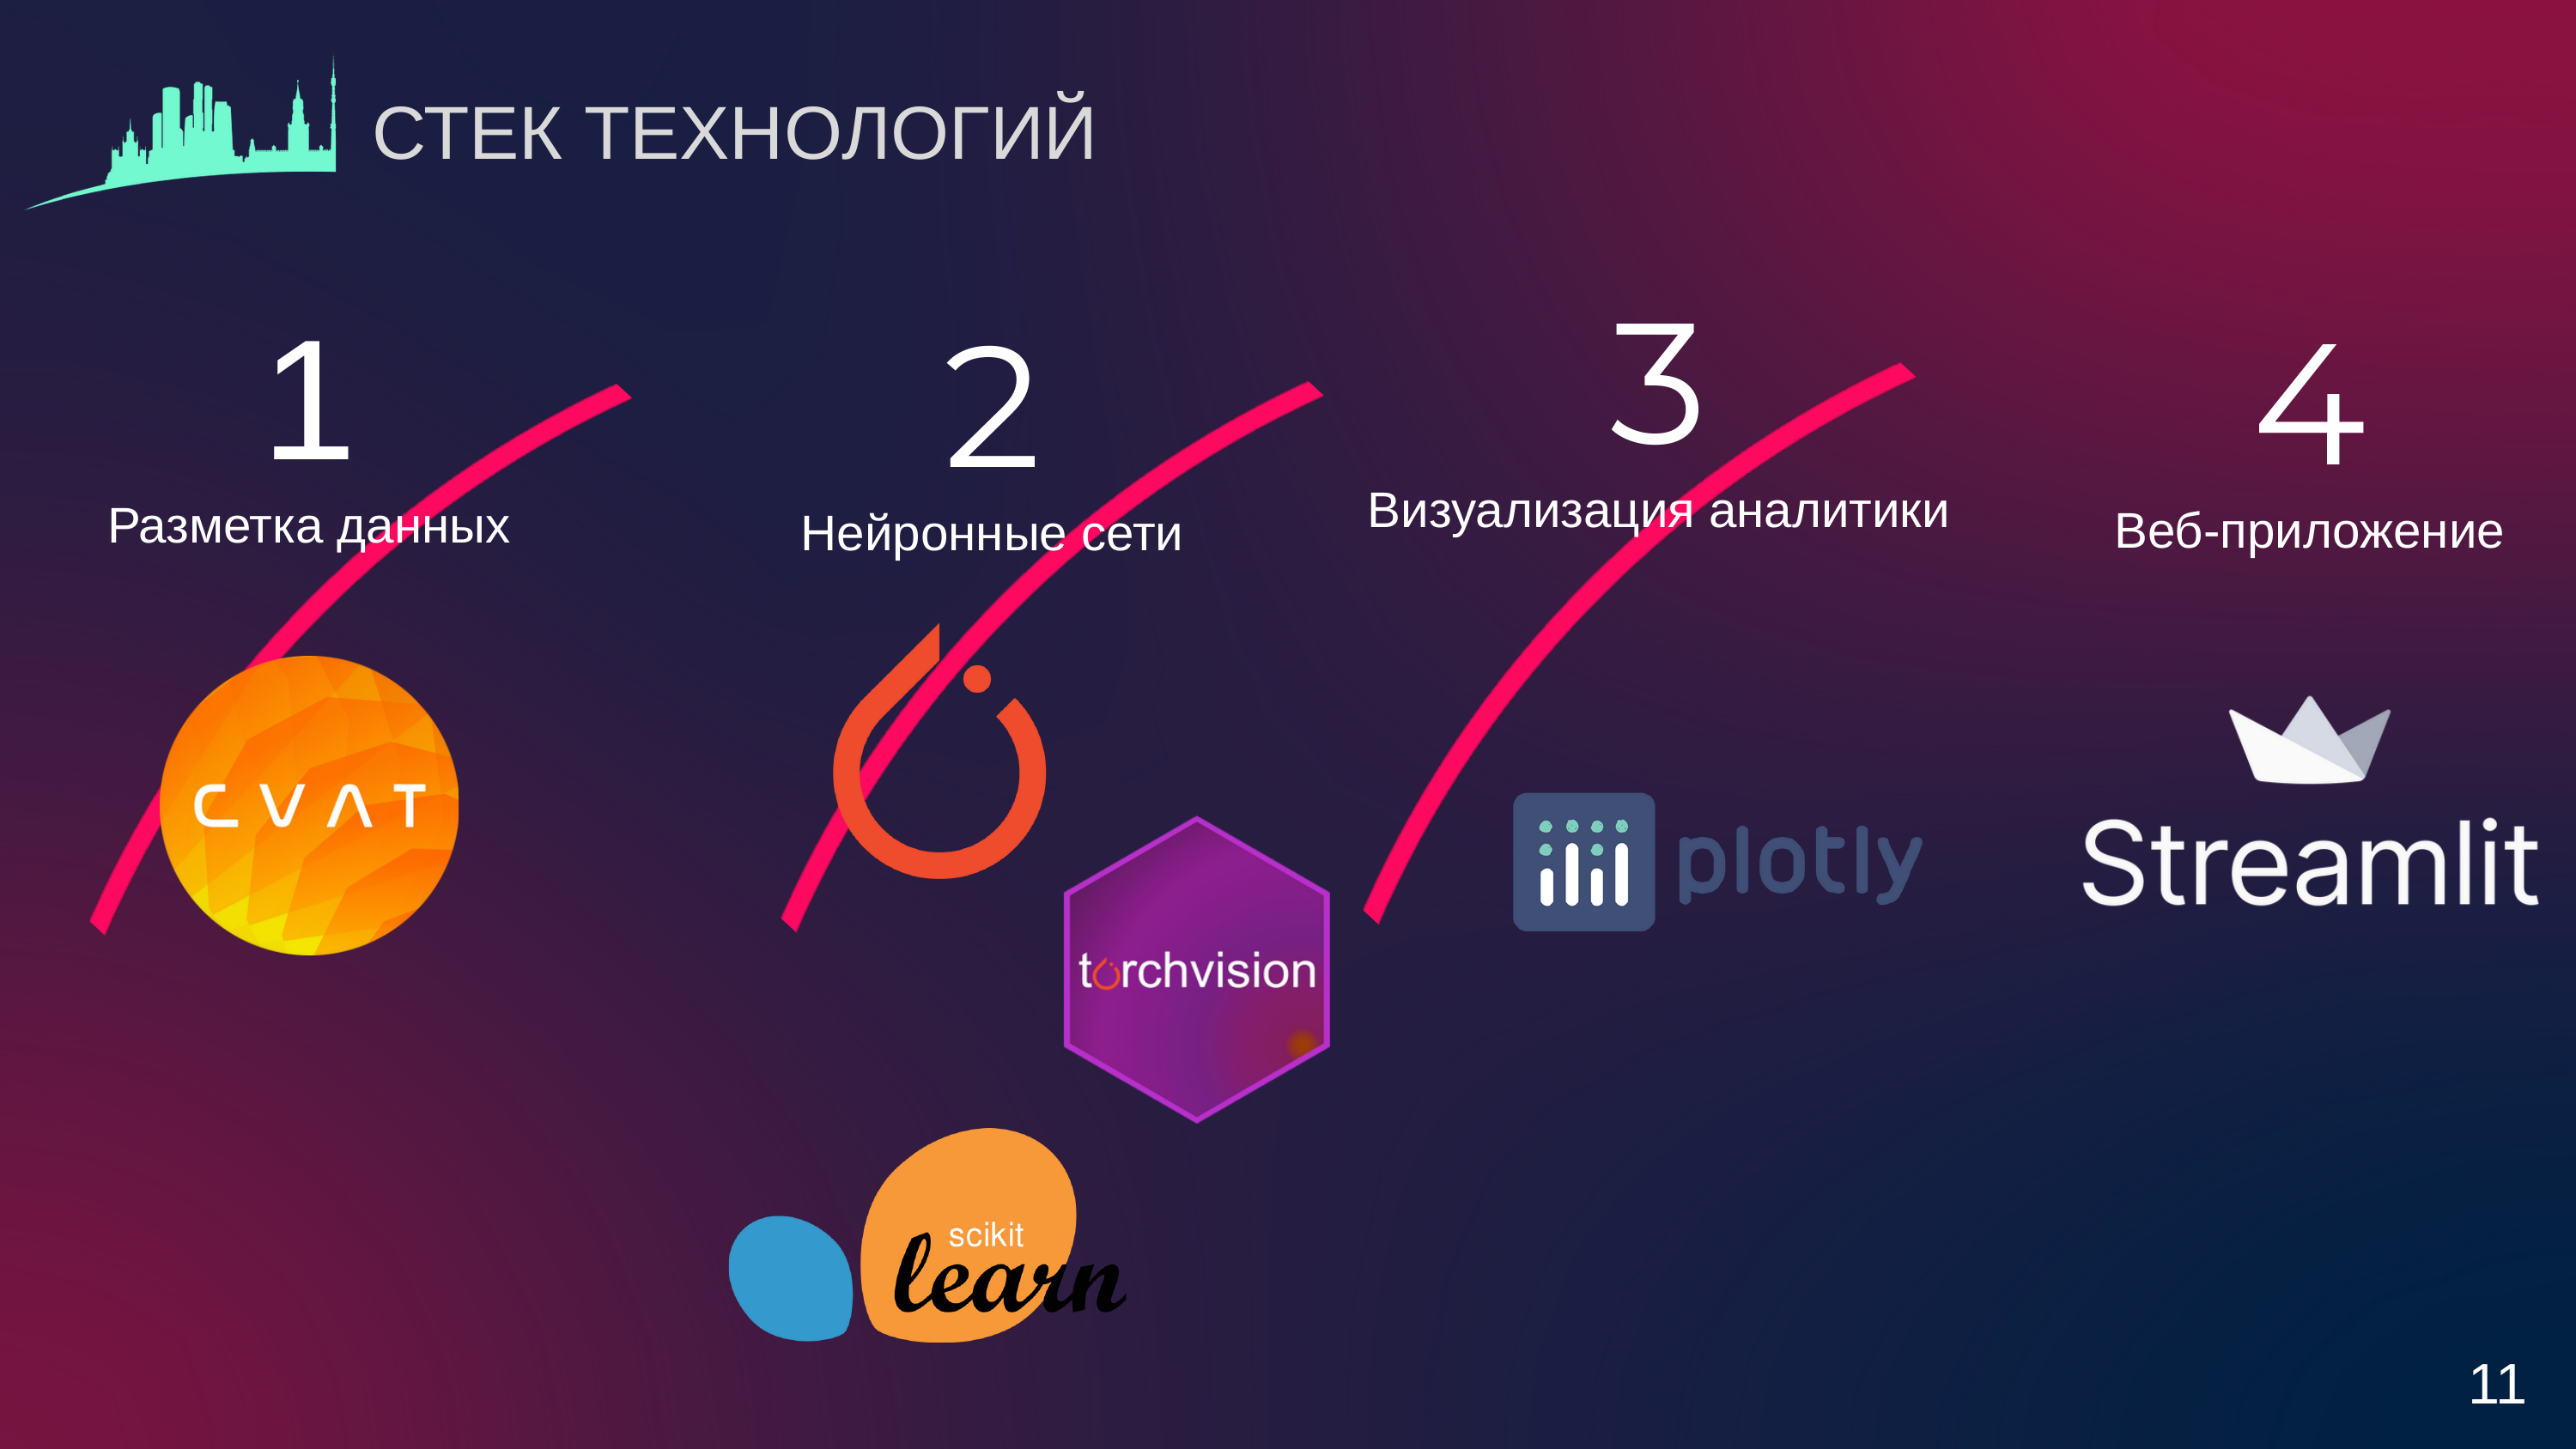

СТЕК ТЕХНОЛОГИЙ
3
Визуализация аналитики
1
Разметка данных
4
Веб-приложение
2
Нейронные сети

11